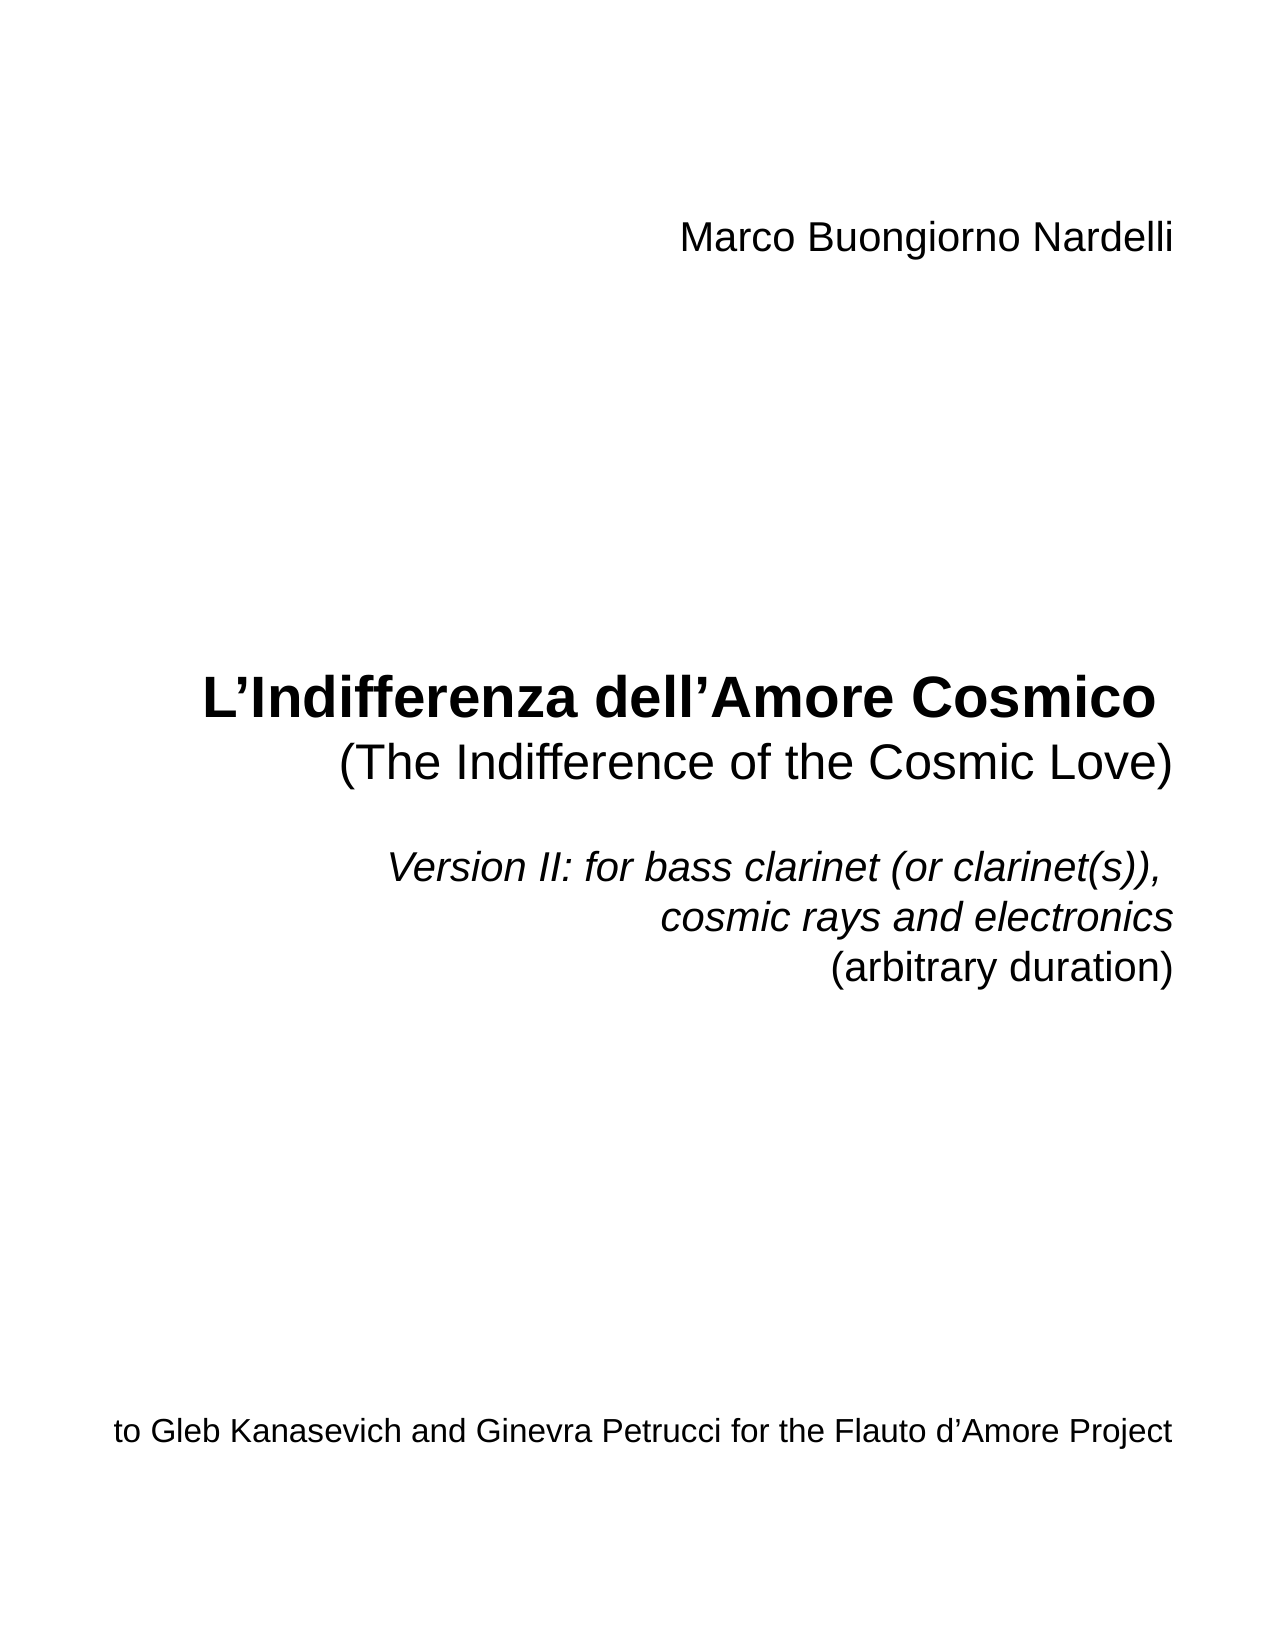

Marco Buongiorno Nardelli

L’Indifferenza dell’Amore Cosmico
(The Indifference of the Cosmic Love)

Version II: for bass clarinet (or clarinet(s)),
cosmic rays and electronics
(arbitrary duration)

to Gleb Kanasevich and Ginevra Petrucci for the Flauto d’Amore Project